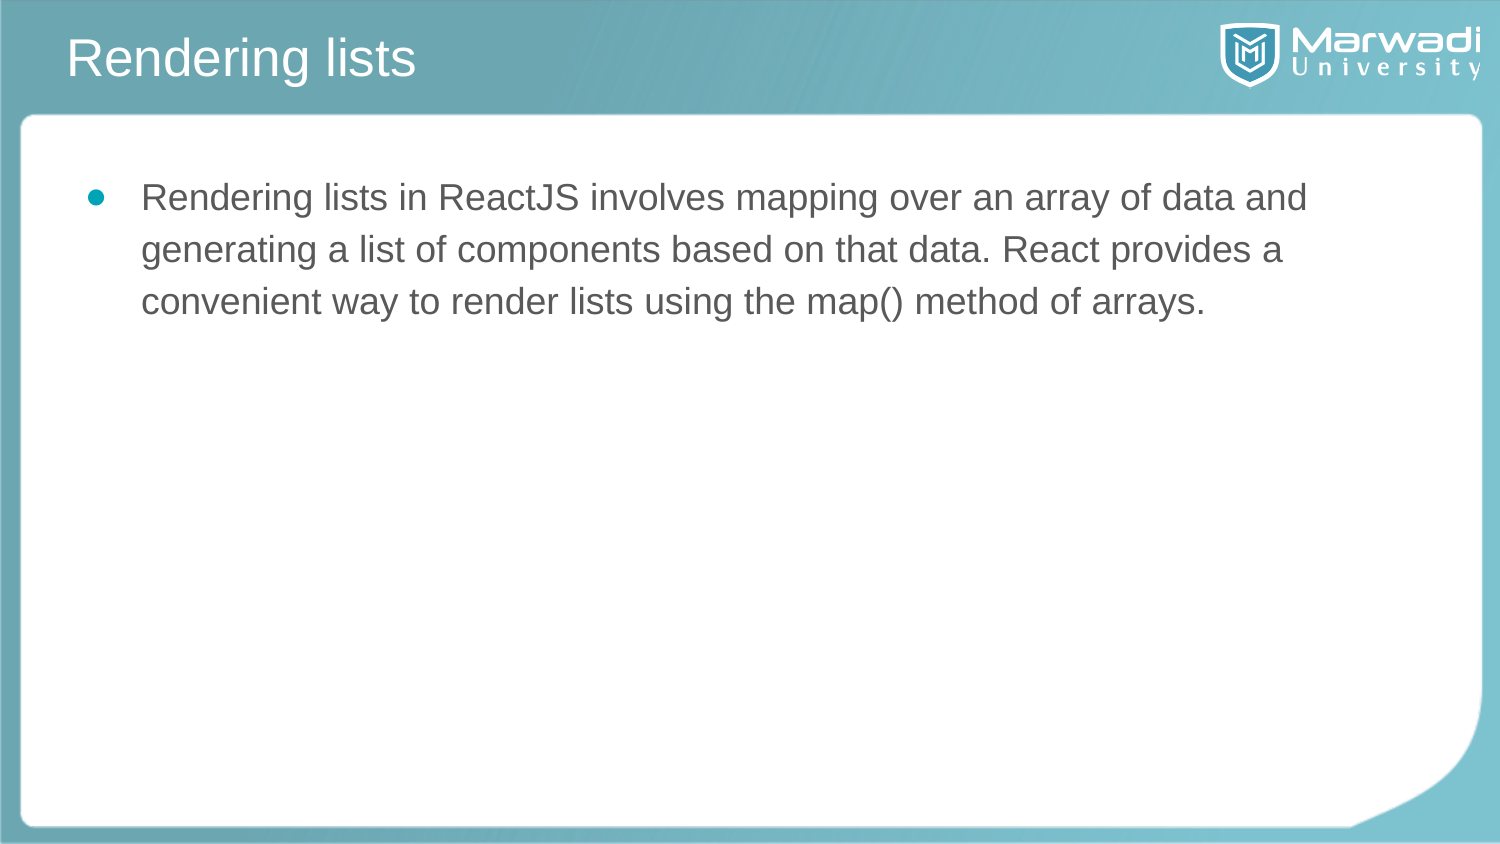

# Rendering lists
Rendering lists in ReactJS involves mapping over an array of data and generating a list of components based on that data. React provides a convenient way to render lists using the map() method of arrays.